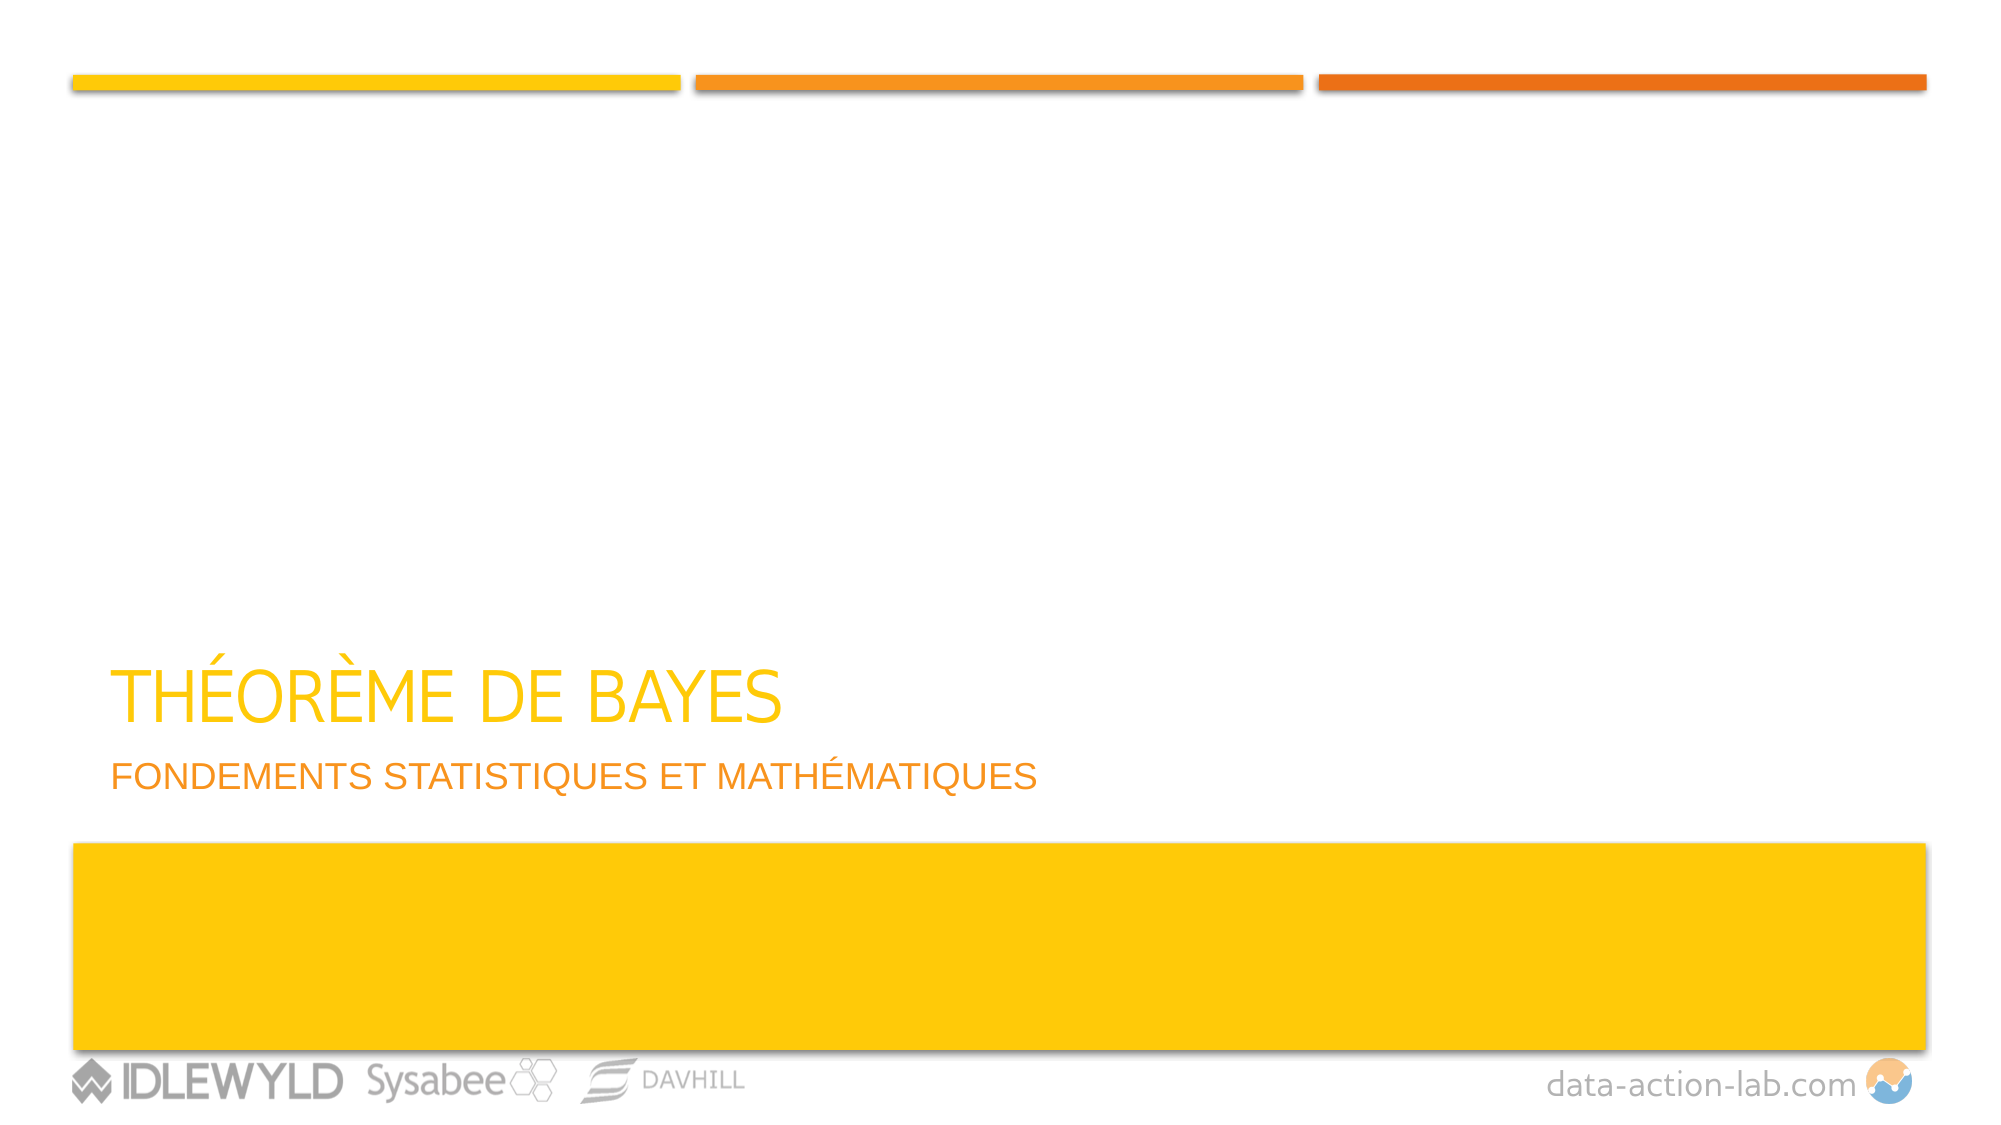

# THÉORÈME DE BAYES
FONDEMENTS STATISTIQUES ET MATHÉMATIQUES